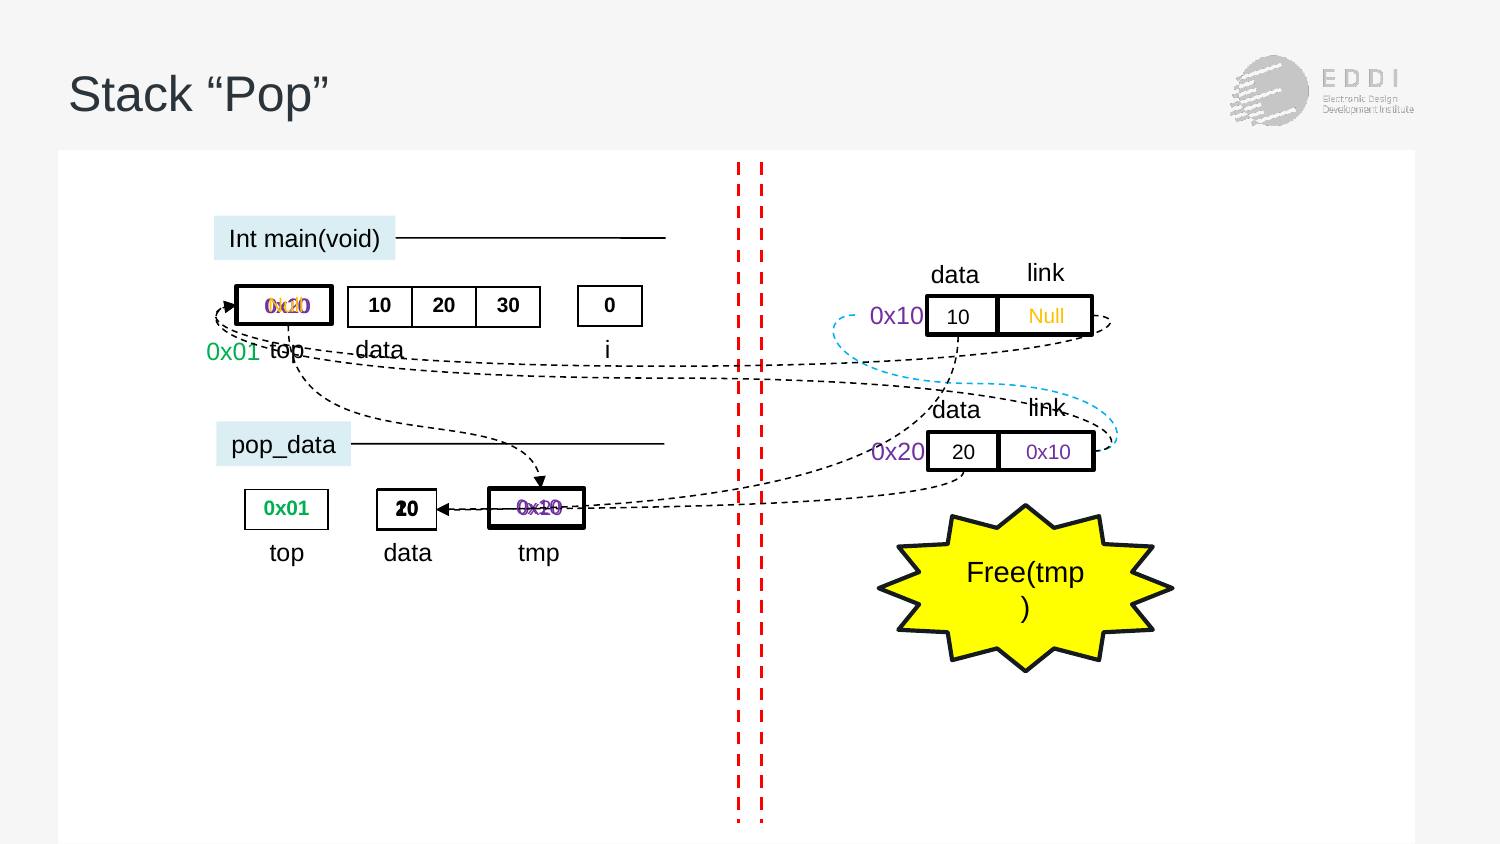

# Stack “Pop”
Int main(void)
link
data
Null
0x20
0x10

| 0 |
| --- |
| 10 | 20 | 30 |
| --- | --- | --- |
0x10
Null

10
i
top
data
0x01
link
data
pop_data
0x20
20
0x10

0x10
0x20

| 20 |
| --- |

| 0x01 |
| --- |
| 10 |
| --- |
Free(tmp)
top
tmp
data